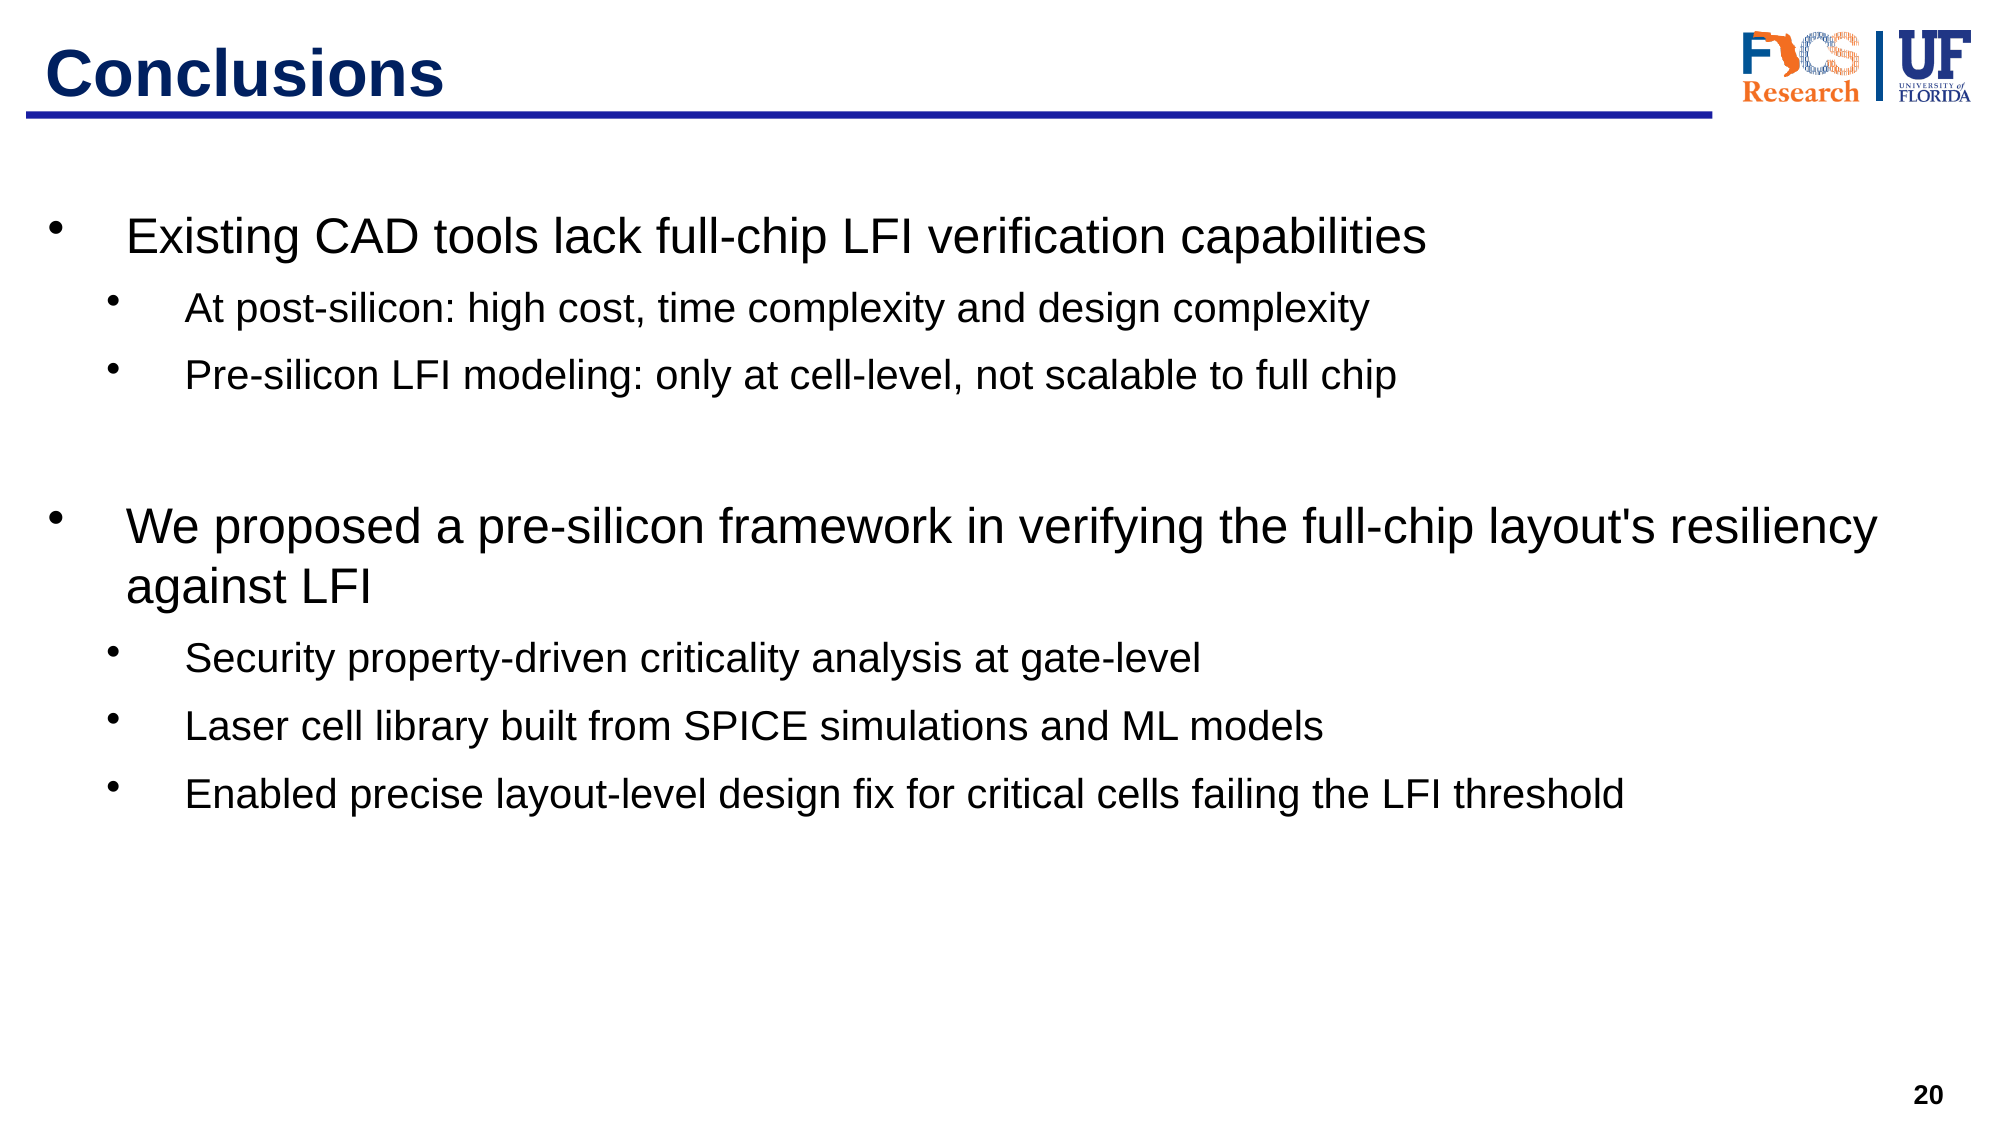

# Conclusions
Existing CAD tools lack full-chip LFI verification capabilities
At post-silicon: high cost, time complexity and design complexity
Pre-silicon LFI modeling: only at cell-level, not scalable to full chip

We proposed a pre-silicon framework in verifying the full-chip layout's resiliency against LFI
Security property-driven criticality analysis at gate-level
Laser cell library built from SPICE simulations and ML models
Enabled precise layout-level design fix for critical cells failing the LFI threshold

20